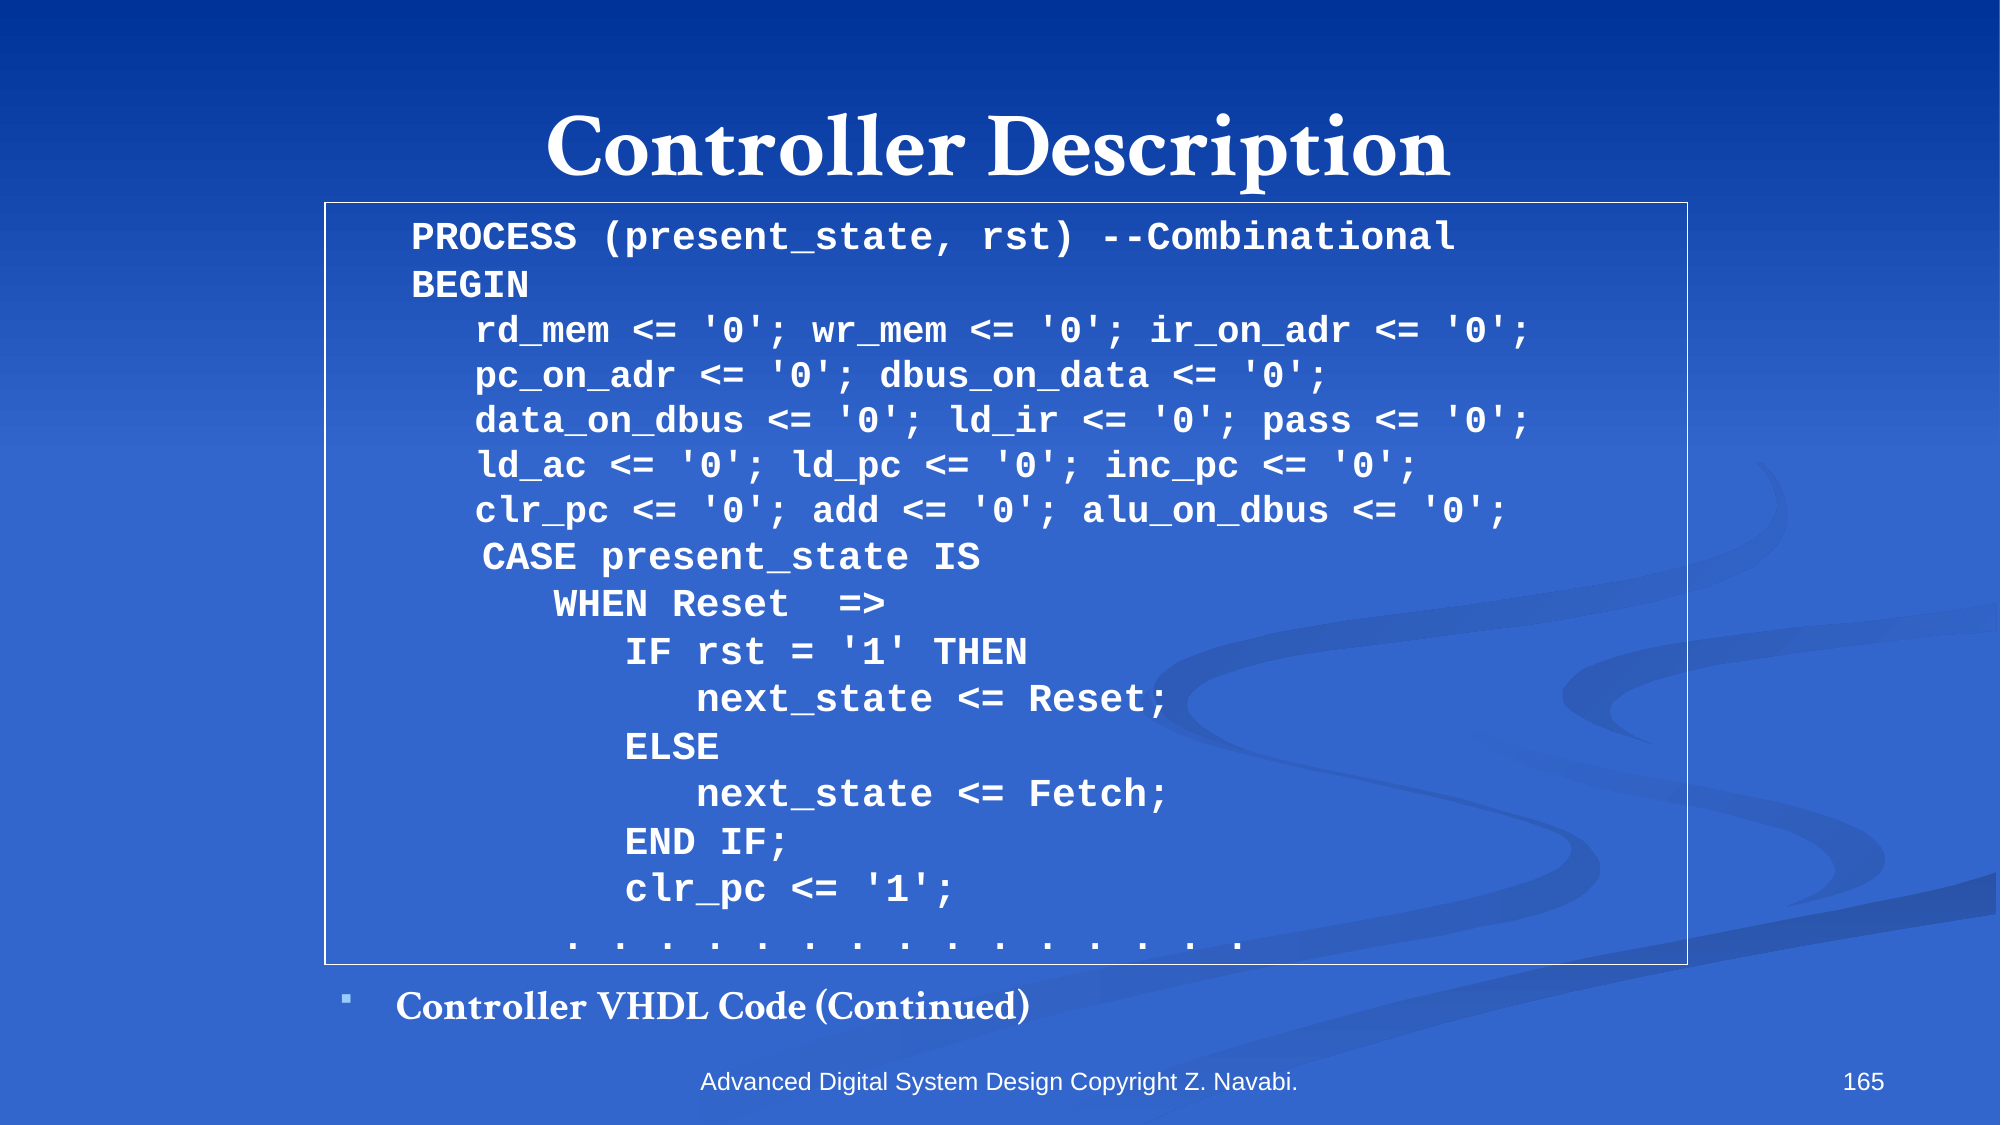

# Controller Description
   PROCESS (present_state, rst) --Combinational
   BEGIN
      rd_mem <= '0'; wr_mem <= '0'; ir_on_adr <= '0';
      pc_on_adr <= '0'; dbus_on_data <= '0';
      data_on_dbus <= '0'; ld_ir <= '0'; pass <= '0';
      ld_ac <= '0'; ld_pc <= '0'; inc_pc <= '0';
      clr_pc <= '0'; add <= '0'; alu_on_dbus <= '0';
      CASE present_state IS
         WHEN Reset  =>
            IF rst = '1' THEN
               next_state <= Reset;
            ELSE
               next_state <= Fetch;
            END IF;
            clr_pc <= '1';
	   . . . . . . . . . . . . . . .
Controller VHDL Code (Continued)
Advanced Digital System Design Copyright Z. Navabi.
165